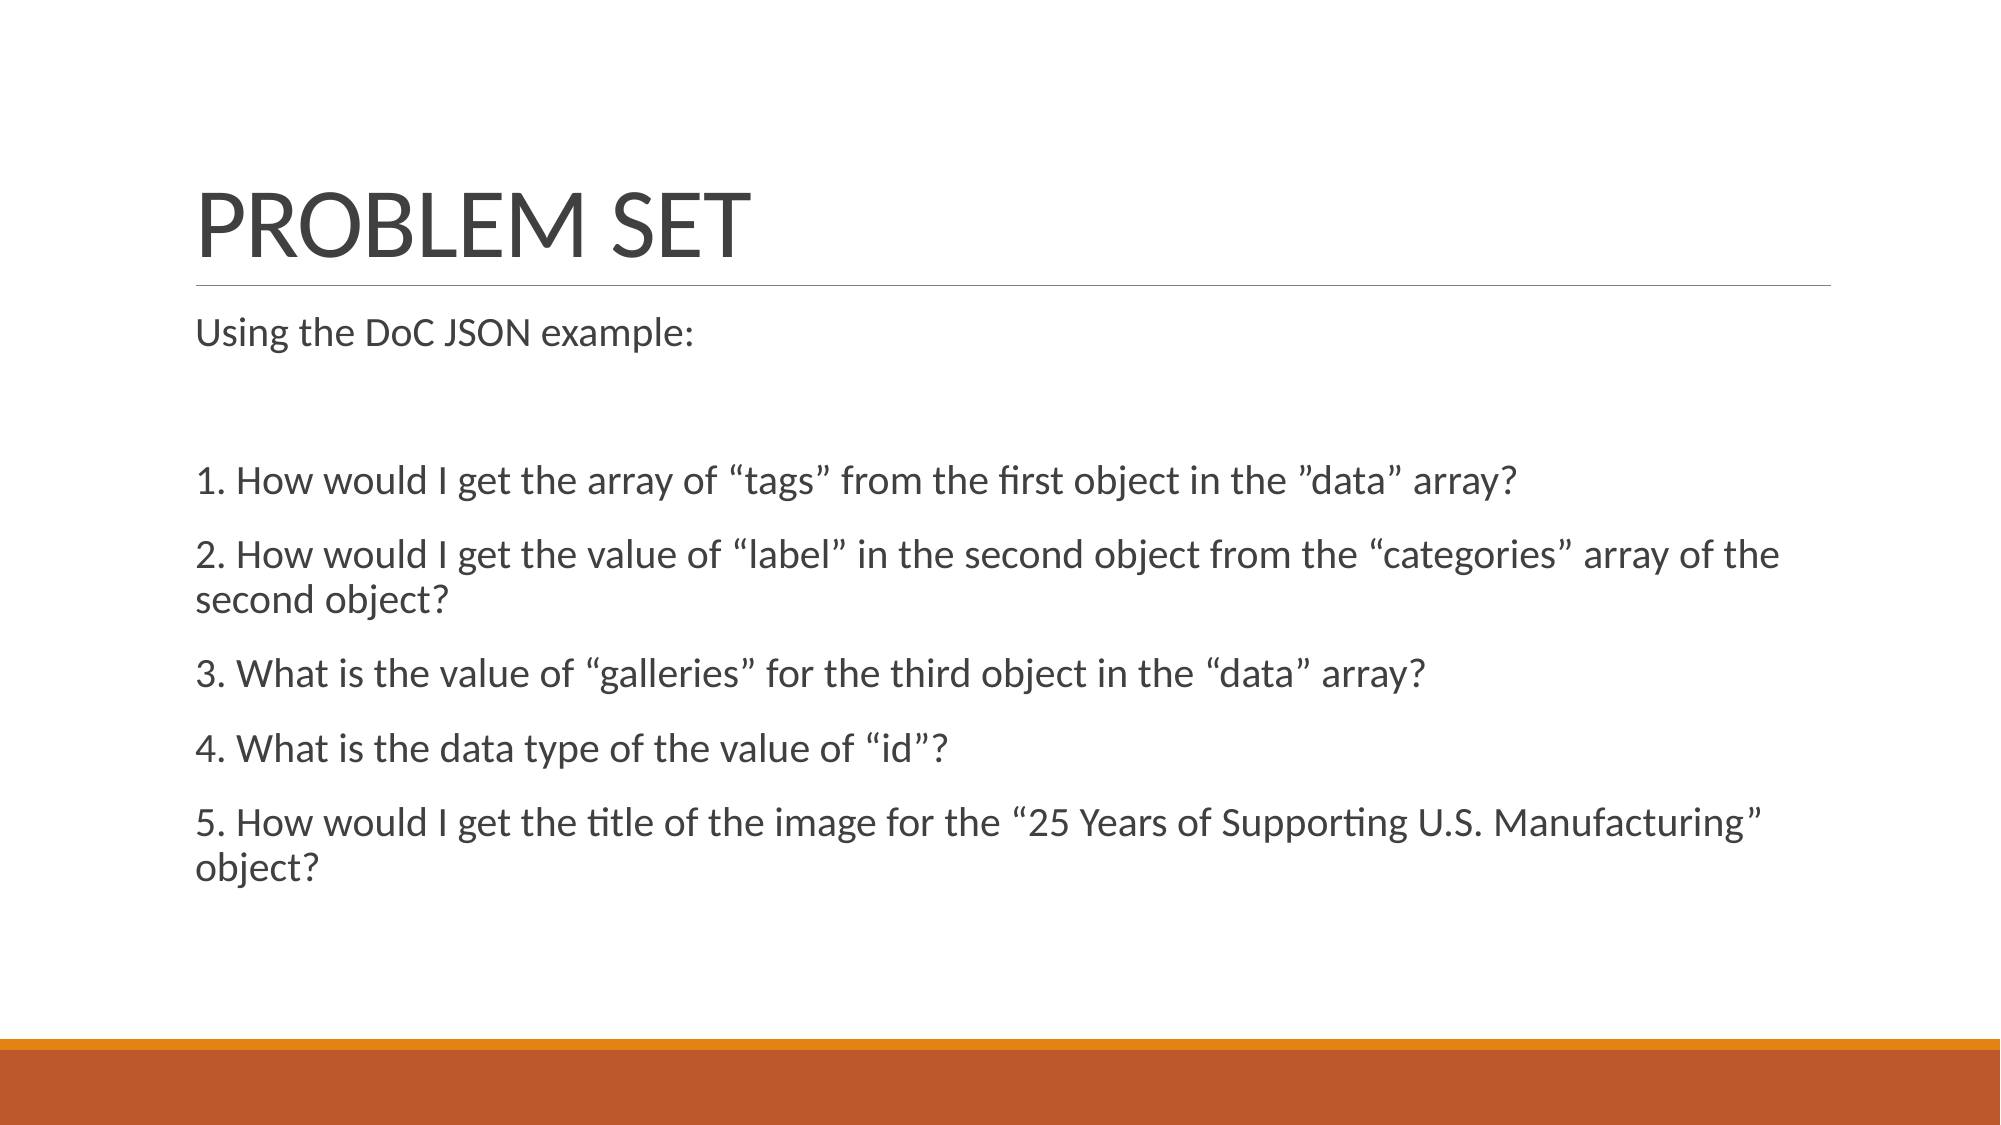

# PROBLEM SET
Using the DoC JSON example:

1. How would I get the array of “tags” from the first object in the ”data” array?
2. How would I get the value of “label” in the second object from the “categories” array of the second object?
3. What is the value of “galleries” for the third object in the “data” array?
4. What is the data type of the value of “id”?
5. How would I get the title of the image for the “25 Years of Supporting U.S. Manufacturing” object?